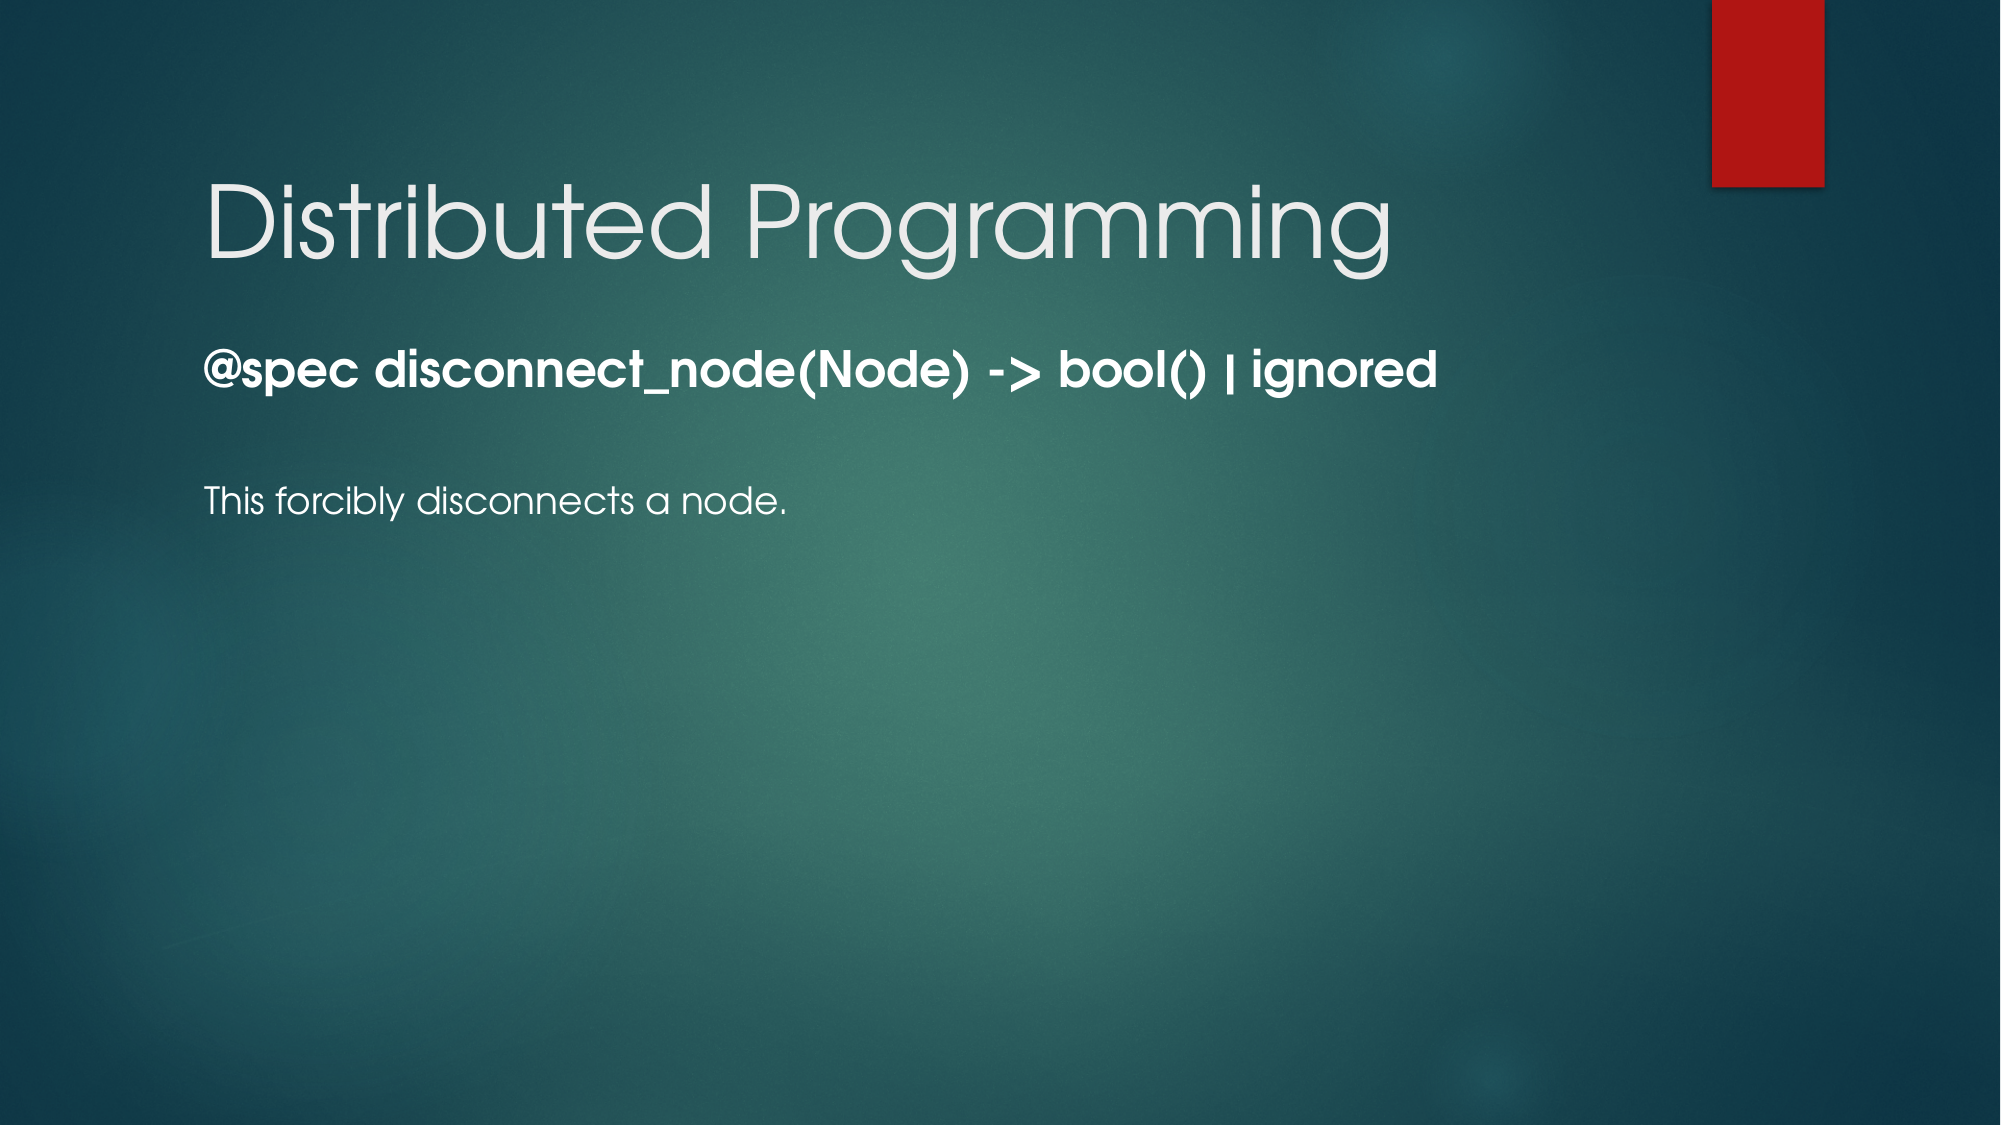

# Distributed Programming
@spec disconnect_node(Node) -> bool() | ignored

This forcibly disconnects a node.